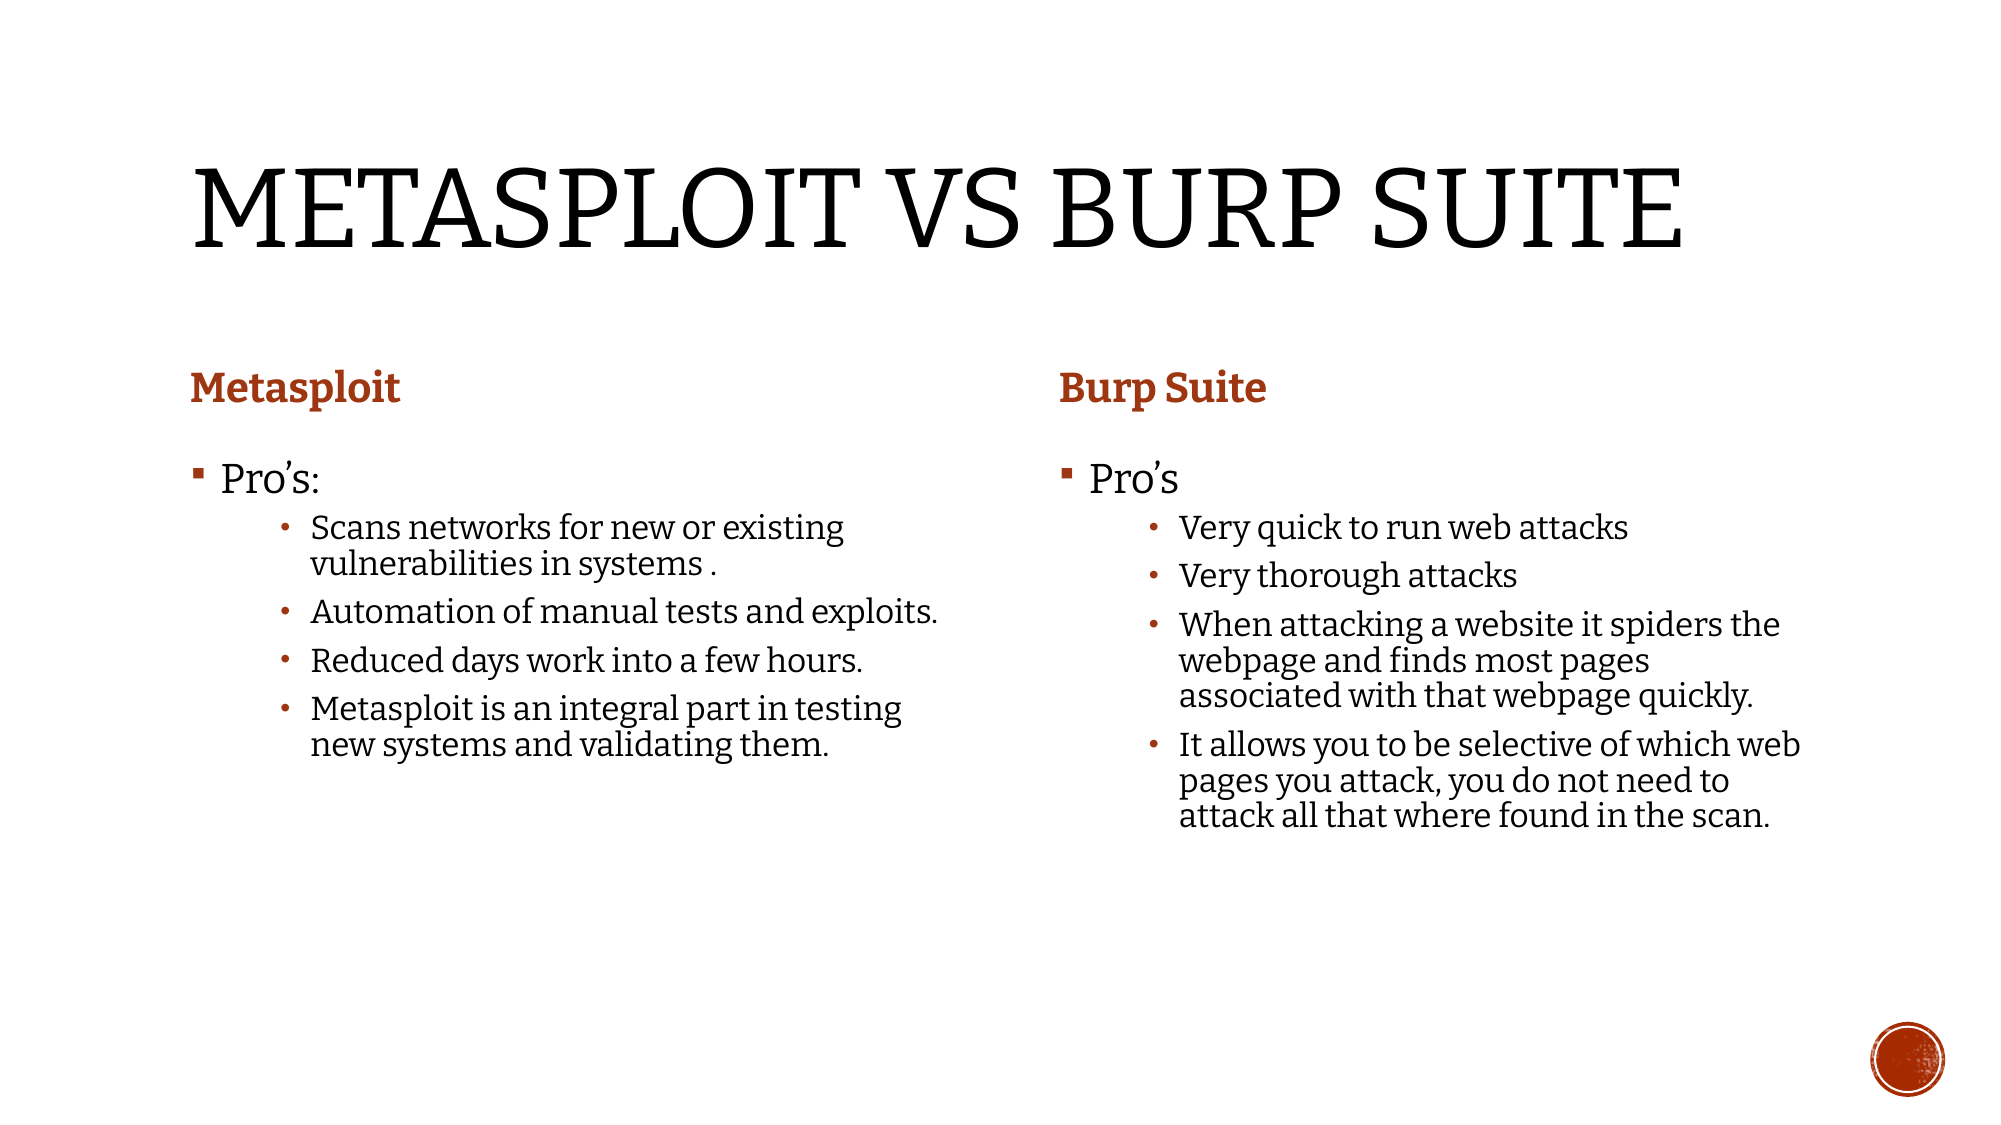

# Metasploit vs burp suite
Metasploit
Burp Suite
Pro’s:
Scans networks for new or existing vulnerabilities in systems .
Automation of manual tests and exploits.
Reduced days work into a few hours.
Metasploit is an integral part in testing new systems and validating them.

Pro’s
Very quick to run web attacks
Very thorough attacks
When attacking a website it spiders the webpage and finds most pages associated with that webpage quickly.
It allows you to be selective of which web pages you attack, you do not need to attack all that where found in the scan.